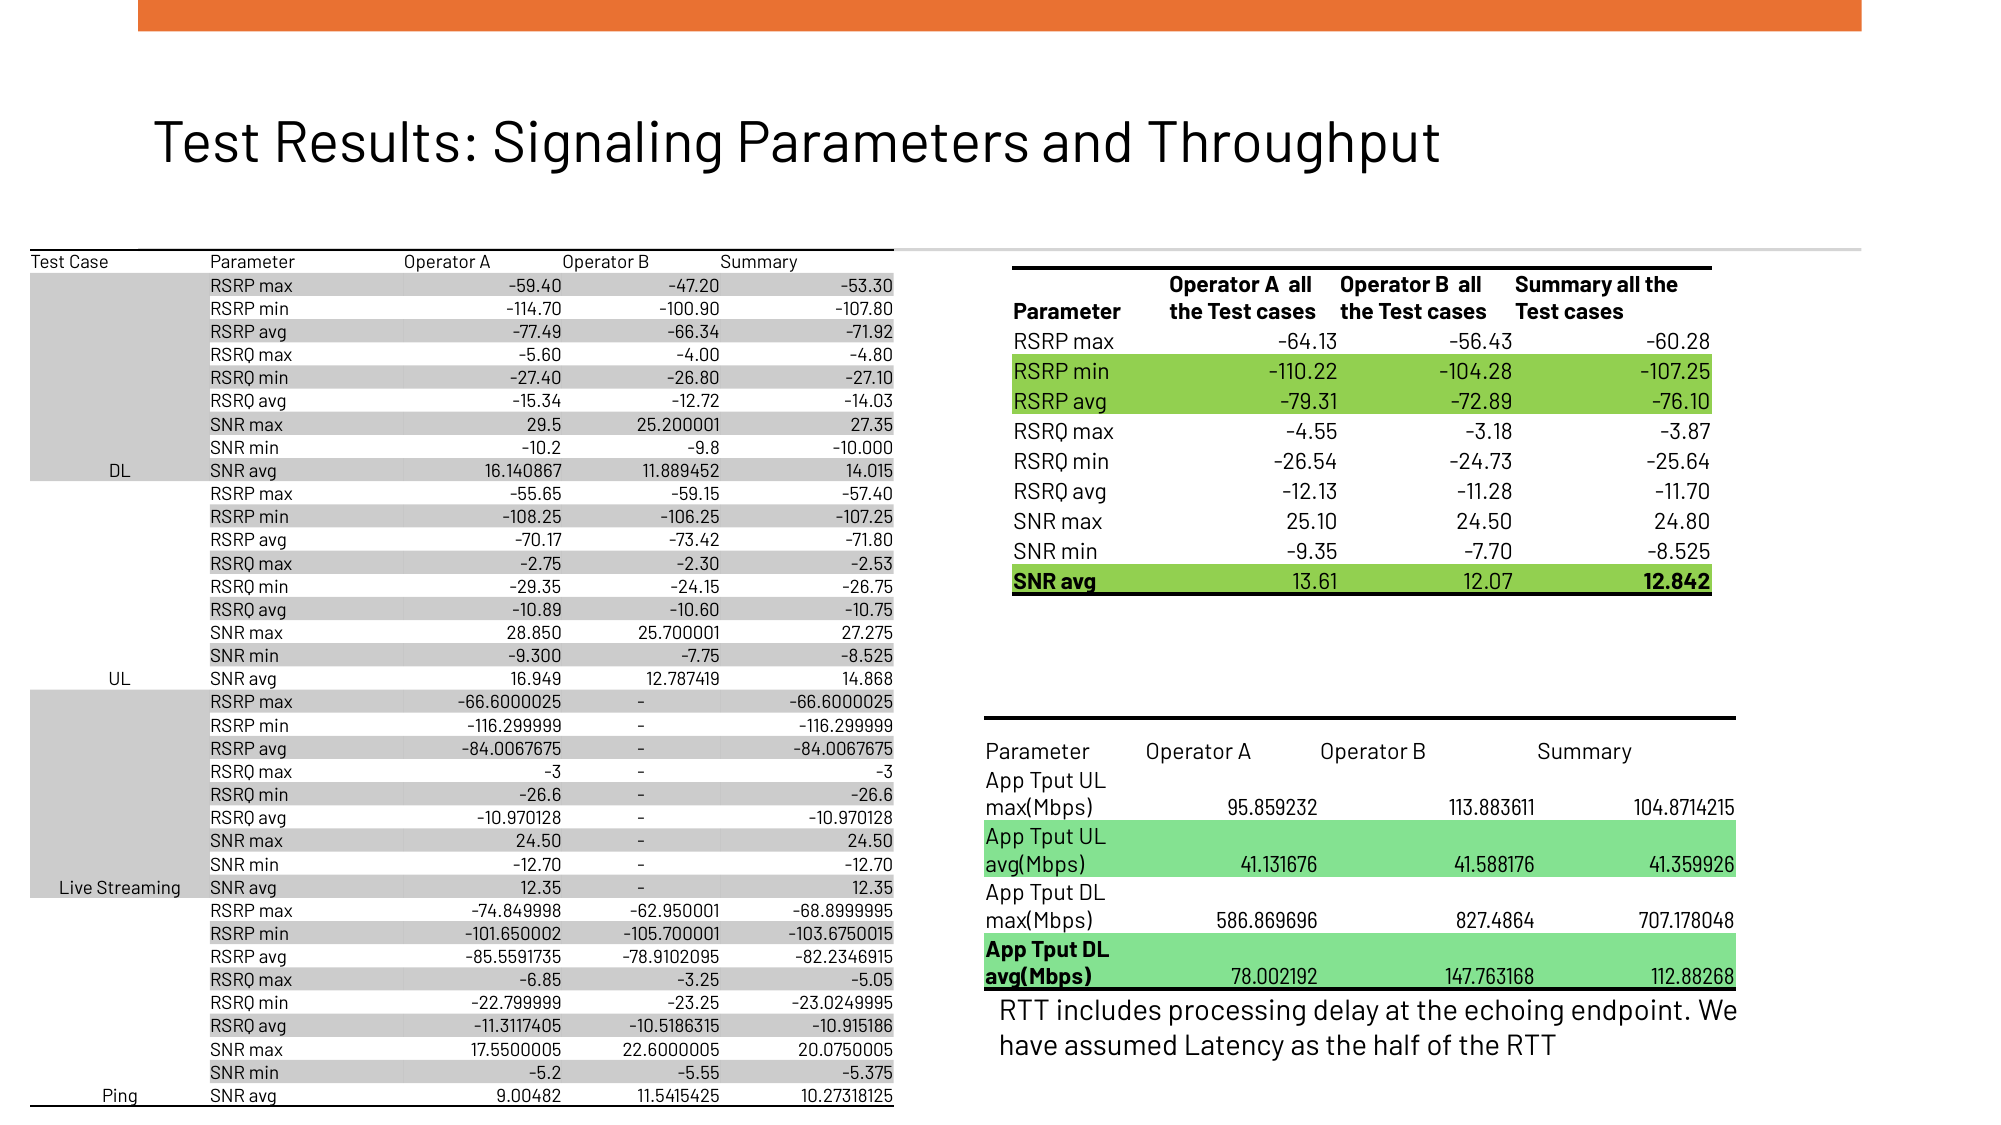

# Test Results: Signaling Parameters and Throughput

| Test Case | Parameter | Operator A | Operator B | Summary |
| --- | --- | --- | --- | --- |
| DL | RSRP max | -59.40 | -47.20 | -53.30 |
|  | RSRP min | -114.70 | -100.90 | -107.80 |
|  | RSRP avg | -77.49 | -66.34 | -71.92 |
|  | RSRQ max | -5.60 | -4.00 | -4.80 |
|  | RSRQ min | -27.40 | -26.80 | -27.10 |
|  | RSRQ avg | -15.34 | -12.72 | -14.03 |
|  | SNR max | 29.5 | 25.200001 | 27.35 |
|  | SNR min | -10.2 | -9.8 | -10.000 |
|  | SNR avg | 16.140867 | 11.889452 | 14.015 |
| UL | RSRP max | -55.65 | -59.15 | -57.40 |
|  | RSRP min | -108.25 | -106.25 | -107.25 |
|  | RSRP avg | -70.17 | -73.42 | -71.80 |
|  | RSRQ max | -2.75 | -2.30 | -2.53 |
|  | RSRQ min | -29.35 | -24.15 | -26.75 |
|  | RSRQ avg | -10.89 | -10.60 | -10.75 |
|  | SNR max | 28.850 | 25.700001 | 27.275 |
|  | SNR min | -9.300 | -7.75 | -8.525 |
|  | SNR avg | 16.949 | 12.787419 | 14.868 |
| Live Streaming | RSRP max | -66.6000025 | - | -66.6000025 |
|  | RSRP min | -116.299999 | - | -116.299999 |
|  | RSRP avg | -84.0067675 | - | -84.0067675 |
|  | RSRQ max | -3 | - | -3 |
|  | RSRQ min | -26.6 | - | -26.6 |
|  | RSRQ avg | -10.970128 | - | -10.970128 |
|  | SNR max | 24.50 | - | 24.50 |
|  | SNR min | -12.70 | - | -12.70 |
|  | SNR avg | 12.35 | - | 12.35 |
| Ping | RSRP max | -74.849998 | -62.950001 | -68.8999995 |
|  | RSRP min | -101.650002 | -105.700001 | -103.6750015 |
|  | RSRP avg | -85.5591735 | -78.9102095 | -82.2346915 |
|  | RSRQ max | -6.85 | -3.25 | -5.05 |
|  | RSRQ min | -22.799999 | -23.25 | -23.0249995 |
|  | RSRQ avg | -11.3117405 | -10.5186315 | -10.915186 |
|  | SNR max | 17.5500005 | 22.6000005 | 20.0750005 |
|  | SNR min | -5.2 | -5.55 | -5.375 |
|  | SNR avg | 9.00482 | 11.5415425 | 10.27318125 |
| Parameter | Operator A all the Test cases | Operator B all the Test cases | Summary all the Test cases |
| --- | --- | --- | --- |
| RSRP max | -64.13 | -56.43 | -60.28 |
| RSRP min | -110.22 | -104.28 | -107.25 |
| RSRP avg | -79.31 | -72.89 | -76.10 |
| RSRQ max | -4.55 | -3.18 | -3.87 |
| RSRQ min | -26.54 | -24.73 | -25.64 |
| RSRQ avg | -12.13 | -11.28 | -11.70 |
| SNR max | 25.10 | 24.50 | 24.80 |
| SNR min | -9.35 | -7.70 | -8.525 |
| SNR avg | 13.61 | 12.07 | 12.842 |
| Parameter | Operator A | Operator B | Summary |
| --- | --- | --- | --- |
| App Tput UL max(Mbps) | 95.859232 | 113.883611 | 104.8714215 |
| App Tput UL avg(Mbps) | 41.131676 | 41.588176 | 41.359926 |
| App Tput DL max(Mbps) | 586.869696 | 827.4864 | 707.178048 |
| App Tput DL avg(Mbps) | 78.002192 | 147.763168 | 112.88268 |
RTT includes processing delay at the echoing endpoint. We have assumed Latency as the half of the RTT